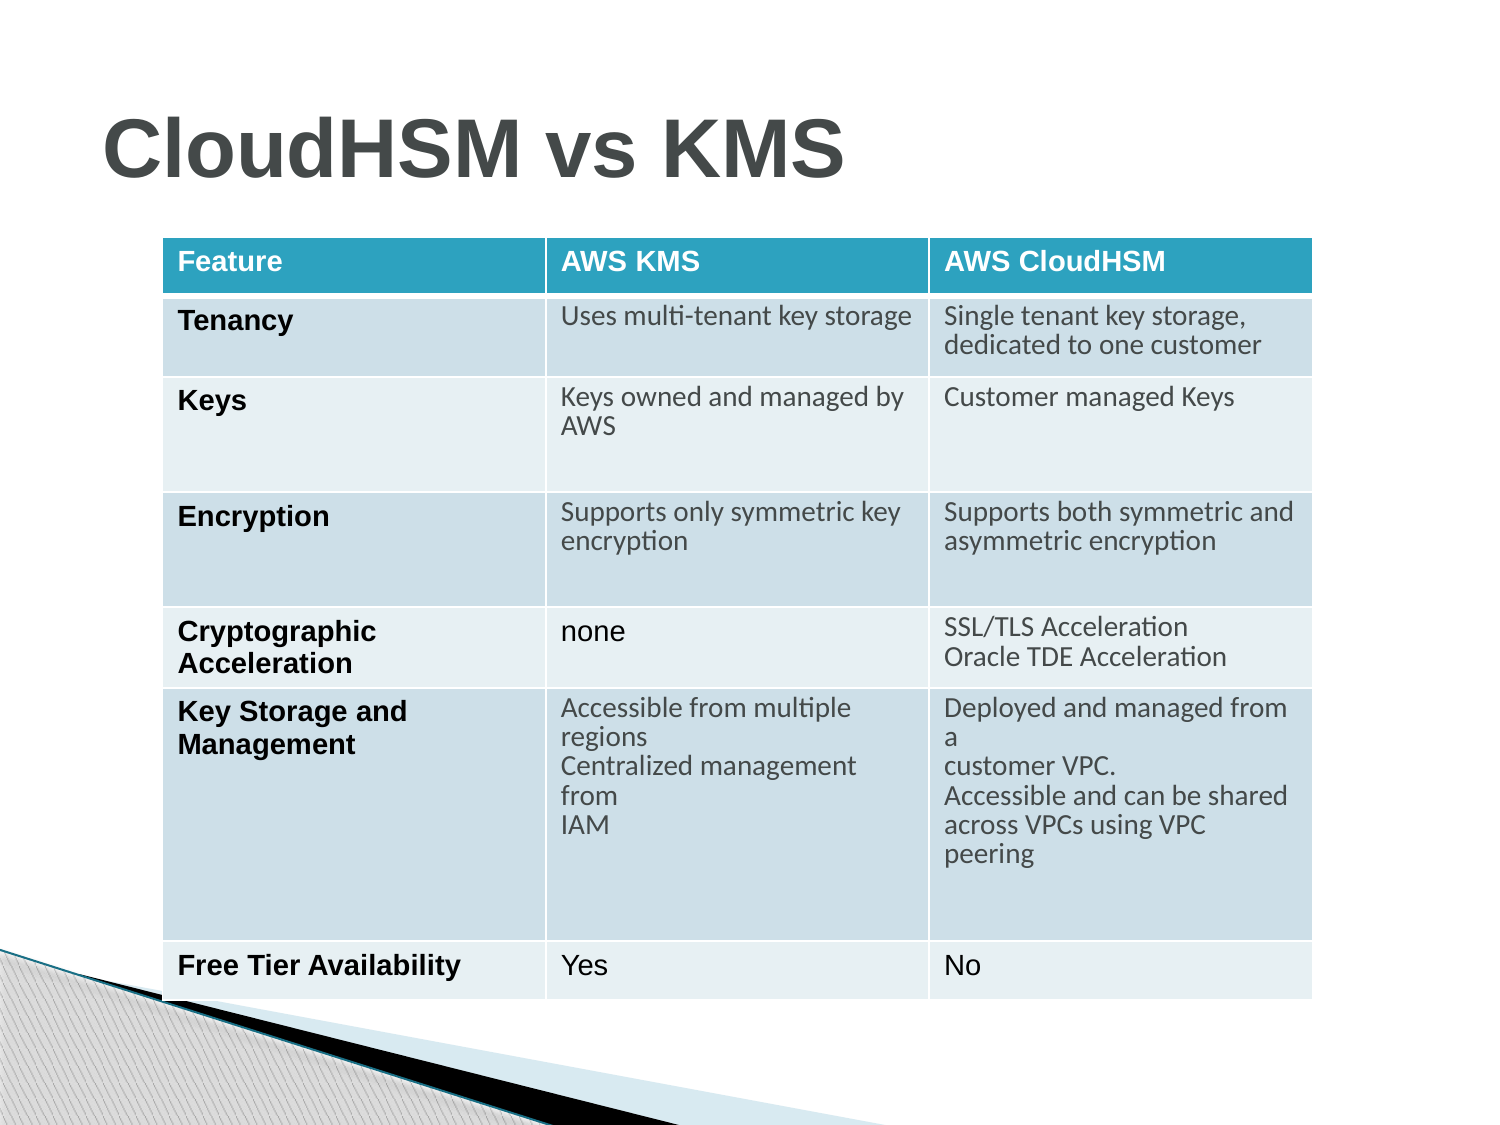

# CloudHSM vs KMS
| Feature | AWS KMS | AWS CloudHSM |
| --- | --- | --- |
| Tenancy | Uses multi-tenant key storage | Single tenant key storage, dedicated to one customer |
| Keys | Keys owned and managed by AWS | Customer managed Keys |
| Encryption | Supports only symmetric key encryption | Supports both symmetric and asymmetric encryption |
| Cryptographic Acceleration | none | SSL/TLS Acceleration Oracle TDE Acceleration |
| Key Storage and Management | Accessible from multiple regions Centralized management from IAM | Deployed and managed from a customer VPC. Accessible and can be shared across VPCs using VPC peering |
| Free Tier Availability | Yes | No |